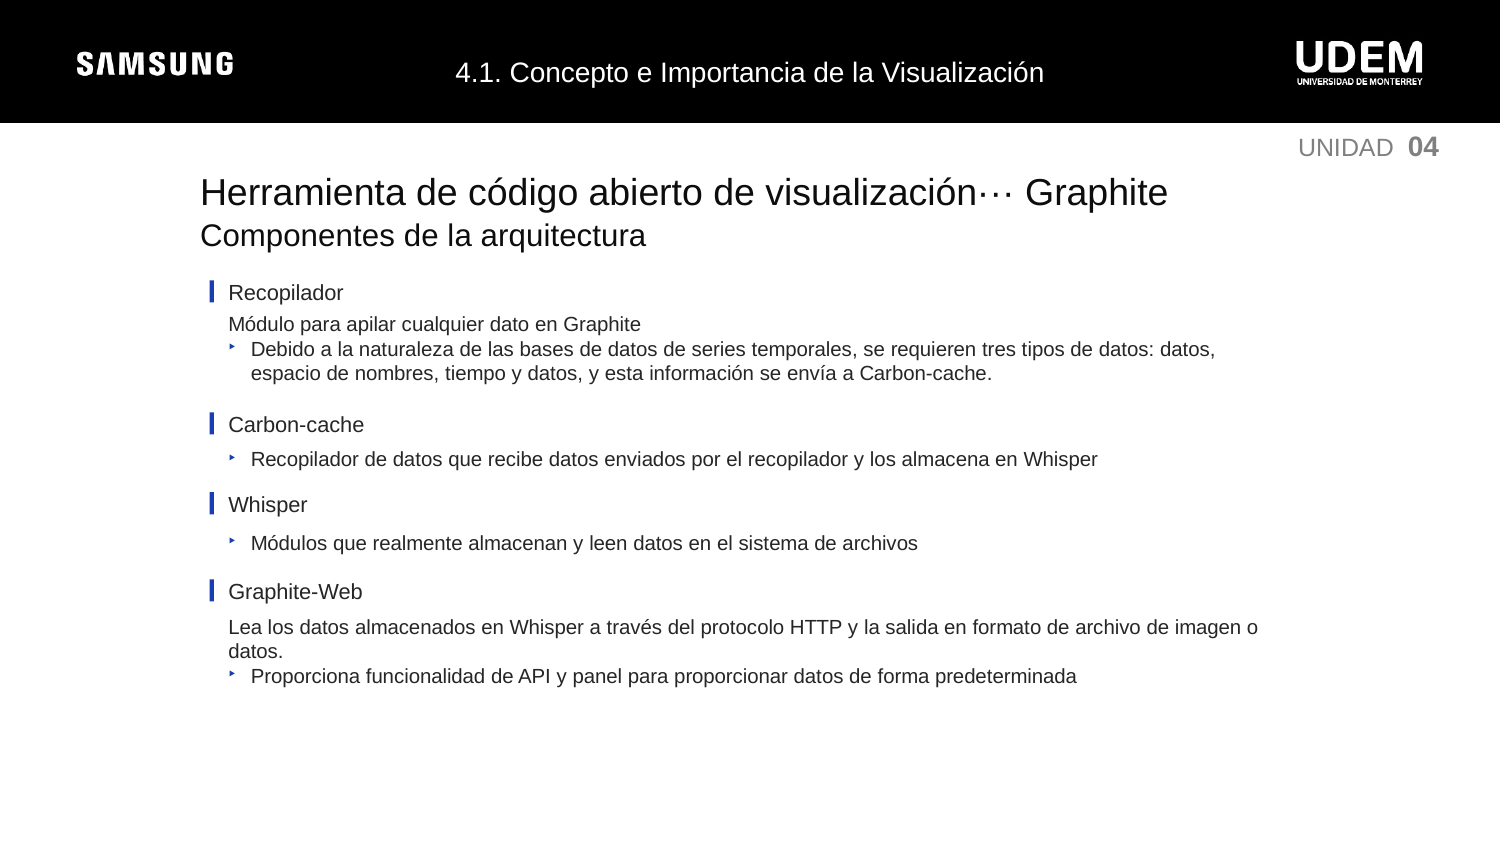

4.1. Concepto e Importancia de la Visualización
UNIDAD  04
Herramienta de código abierto de visualización··· Graphite
Componentes de la arquitectura
Recopilador

Módulo para apilar cualquier dato en Graphite
Debido a la naturaleza de las bases de datos de series temporales, se requieren tres tipos de datos: datos, espacio de nombres, tiempo y datos, y esta información se envía a Carbon-cache.
Carbon-cache

Recopilador de datos que recibe datos enviados por el recopilador y los almacena en Whisper
Whisper

Módulos que realmente almacenan y leen datos en el sistema de archivos
Graphite-Web

Lea los datos almacenados en Whisper a través del protocolo HTTP y la salida en formato de archivo de imagen o datos.
Proporciona funcionalidad de API y panel para proporcionar datos de forma predeterminada